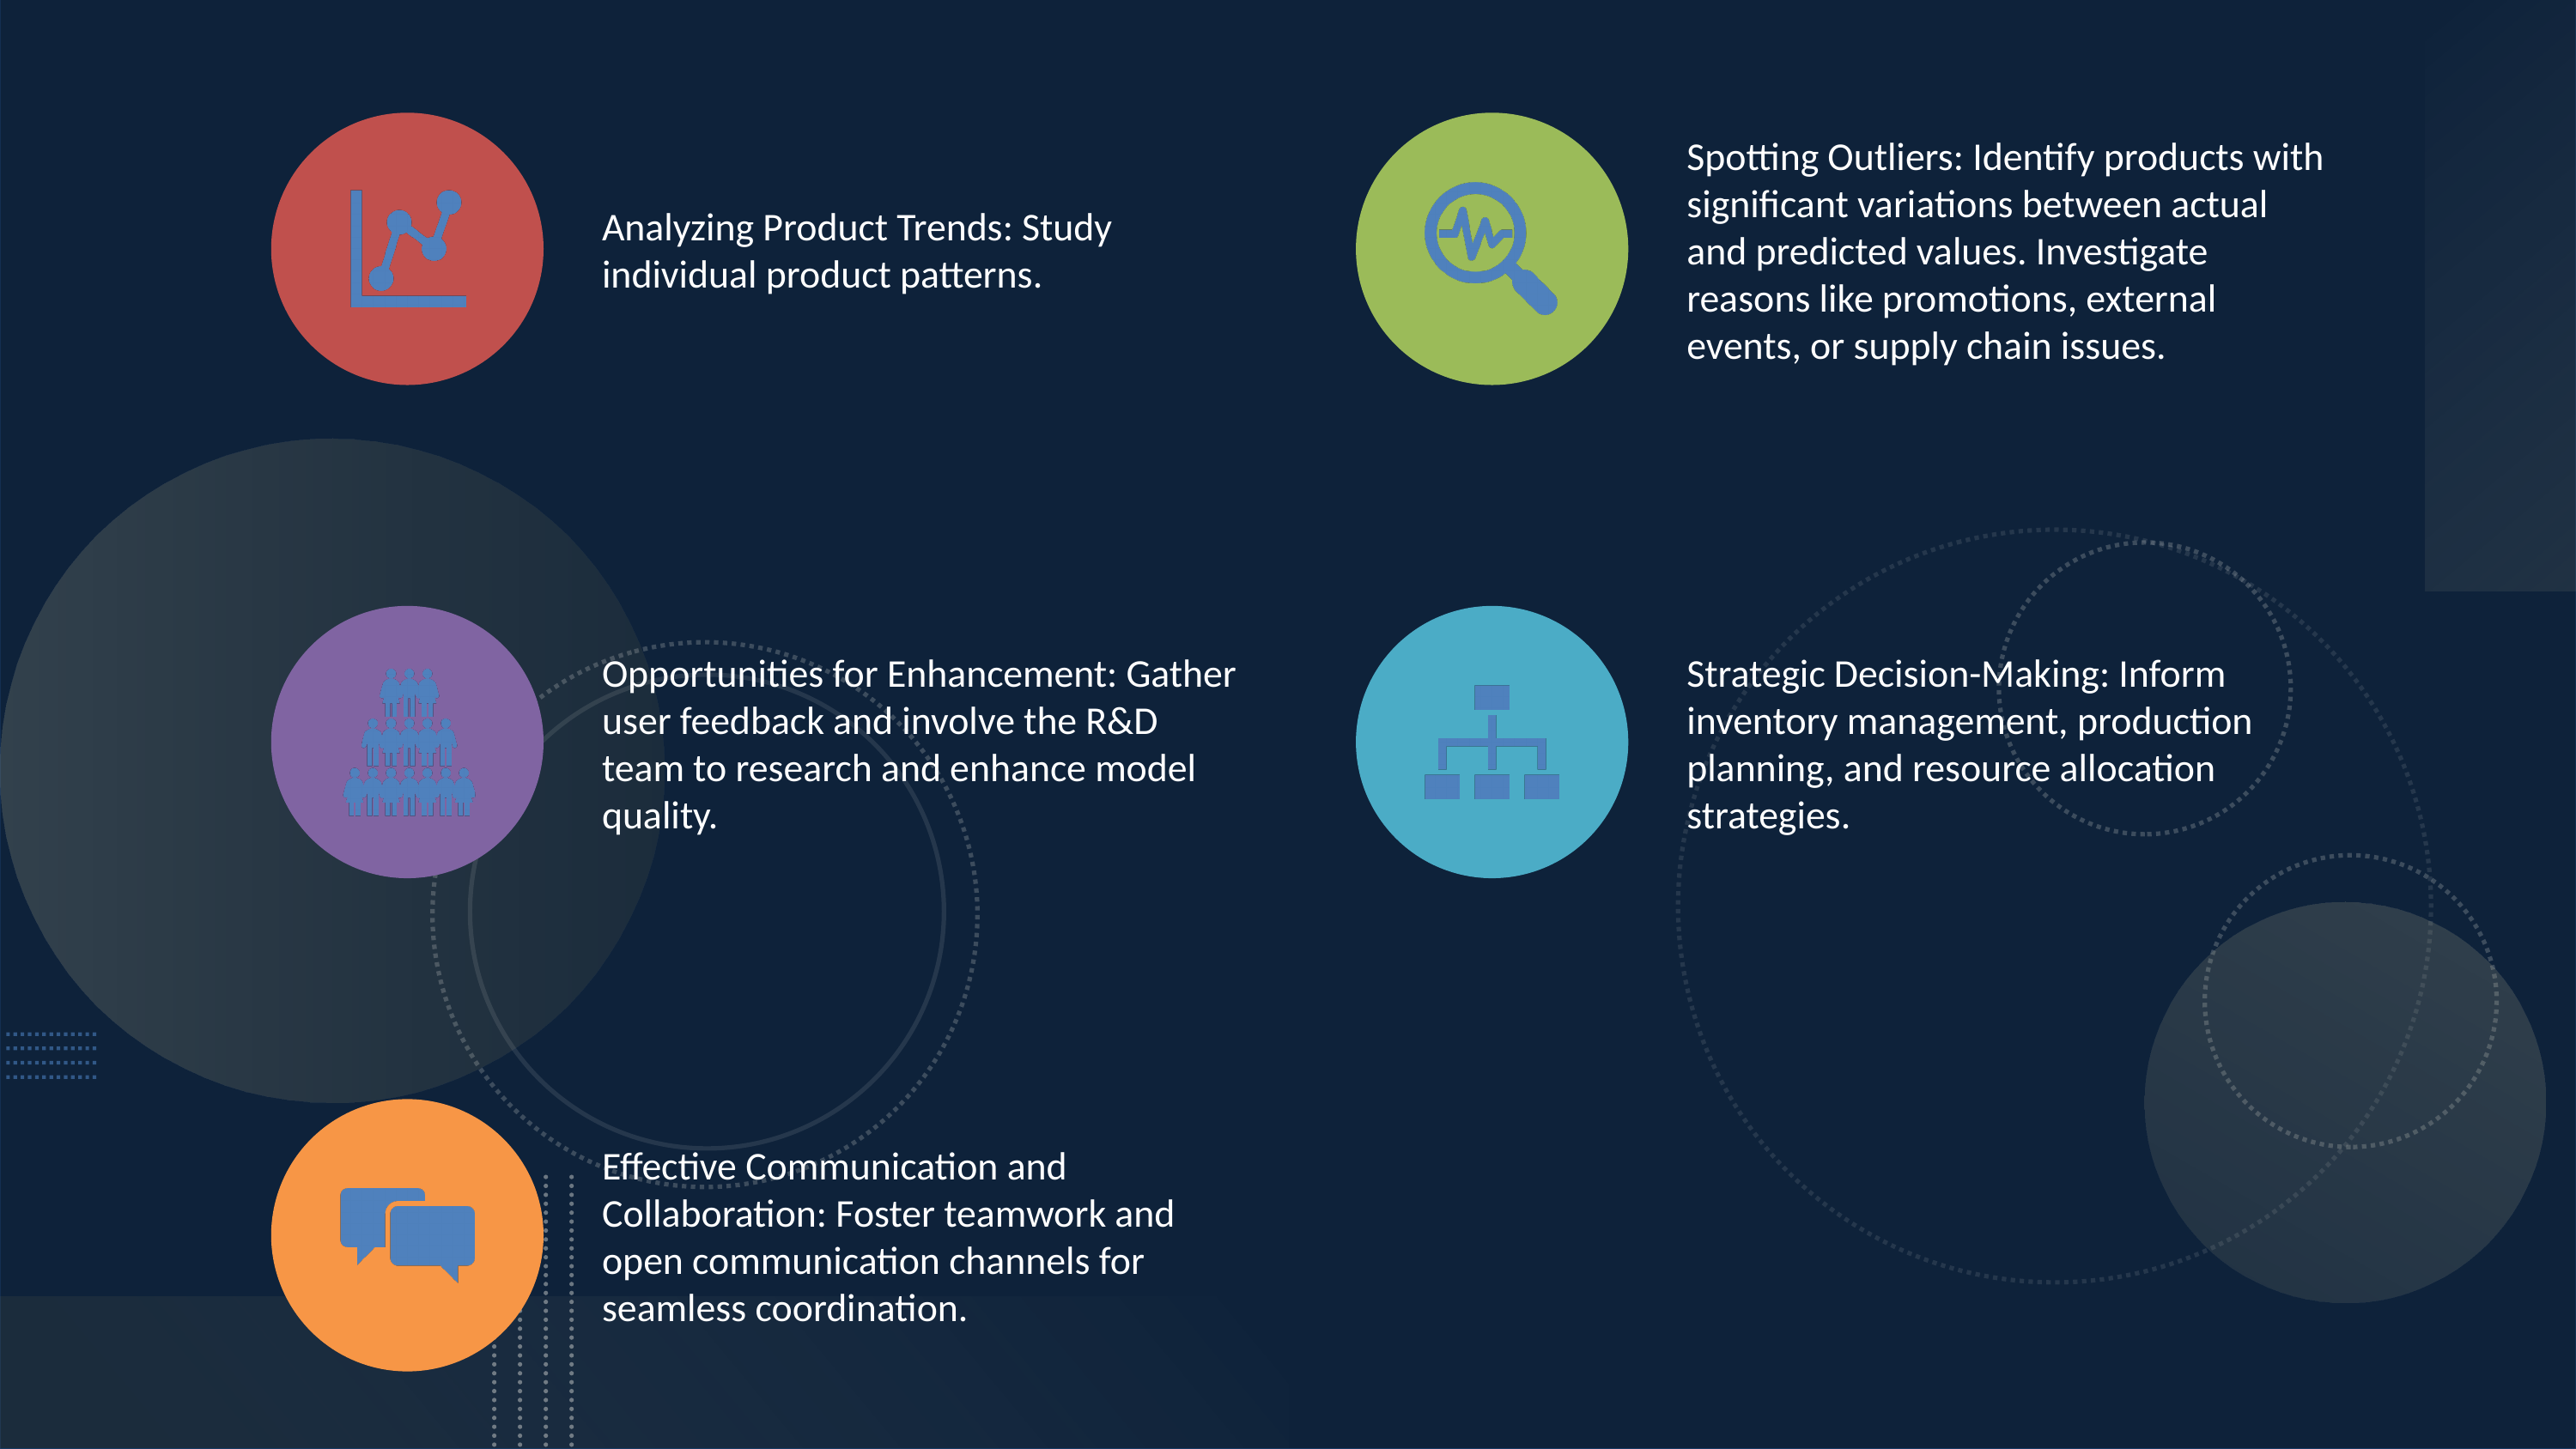

Analyzing Product Trends: Study individual product patterns.
Spotting Outliers: Identify products with significant variations between actual and predicted values. Investigate reasons like promotions, external events, or supply chain issues.
Opportunities for Enhancement: Gather user feedback and involve the R&D team to research and enhance model quality.
Strategic Decision-Making: Inform inventory management, production planning, and resource allocation strategies.
Effective Communication and Collaboration: Foster teamwork and open communication channels for seamless coordination.